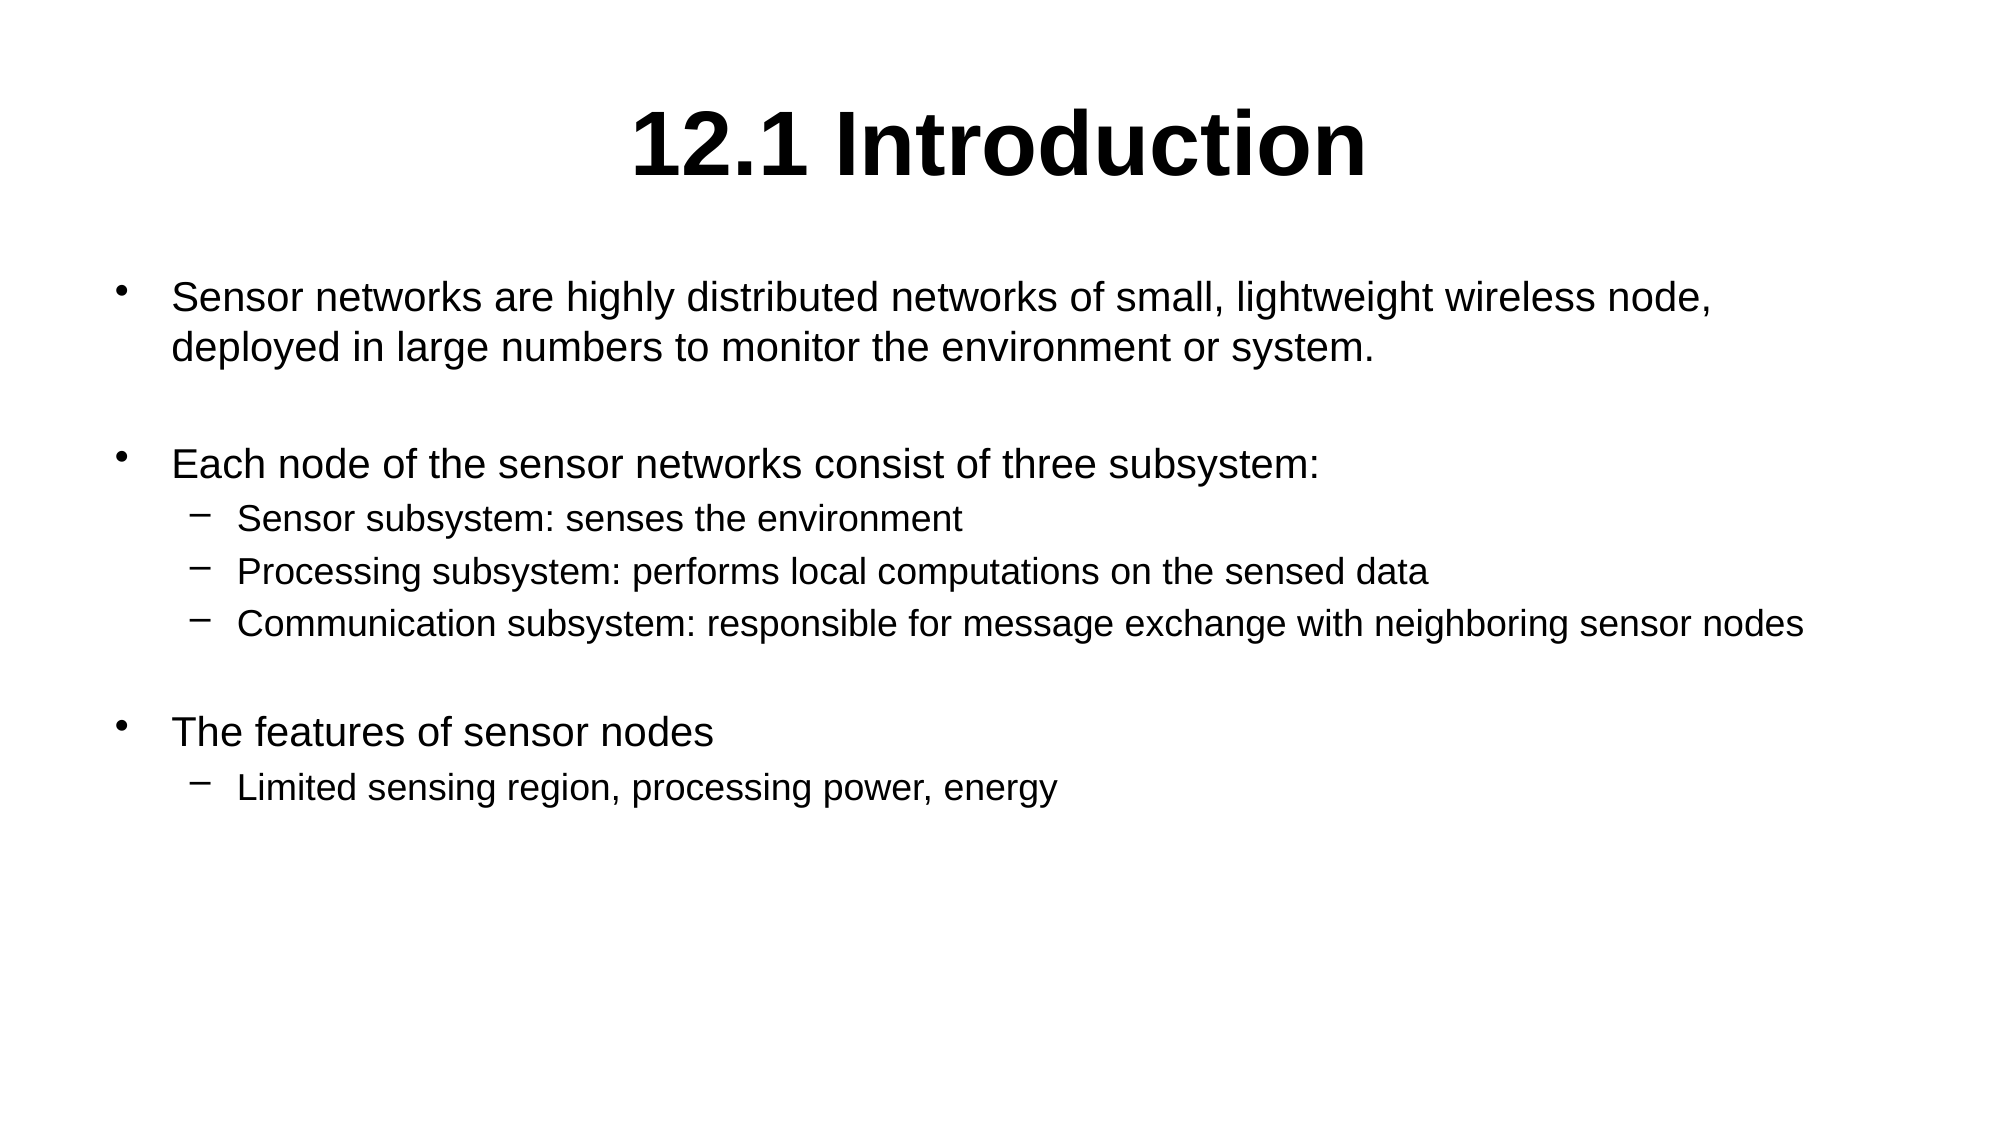

# 12.1 Introduction
Sensor networks are highly distributed networks of small, lightweight wireless node, deployed in large numbers to monitor the environment or system.

Each node of the sensor networks consist of three subsystem:
Sensor subsystem: senses the environment
Processing subsystem: performs local computations on the sensed data
Communication subsystem: responsible for message exchange with neighboring sensor nodes

The features of sensor nodes
Limited sensing region, processing power, energy